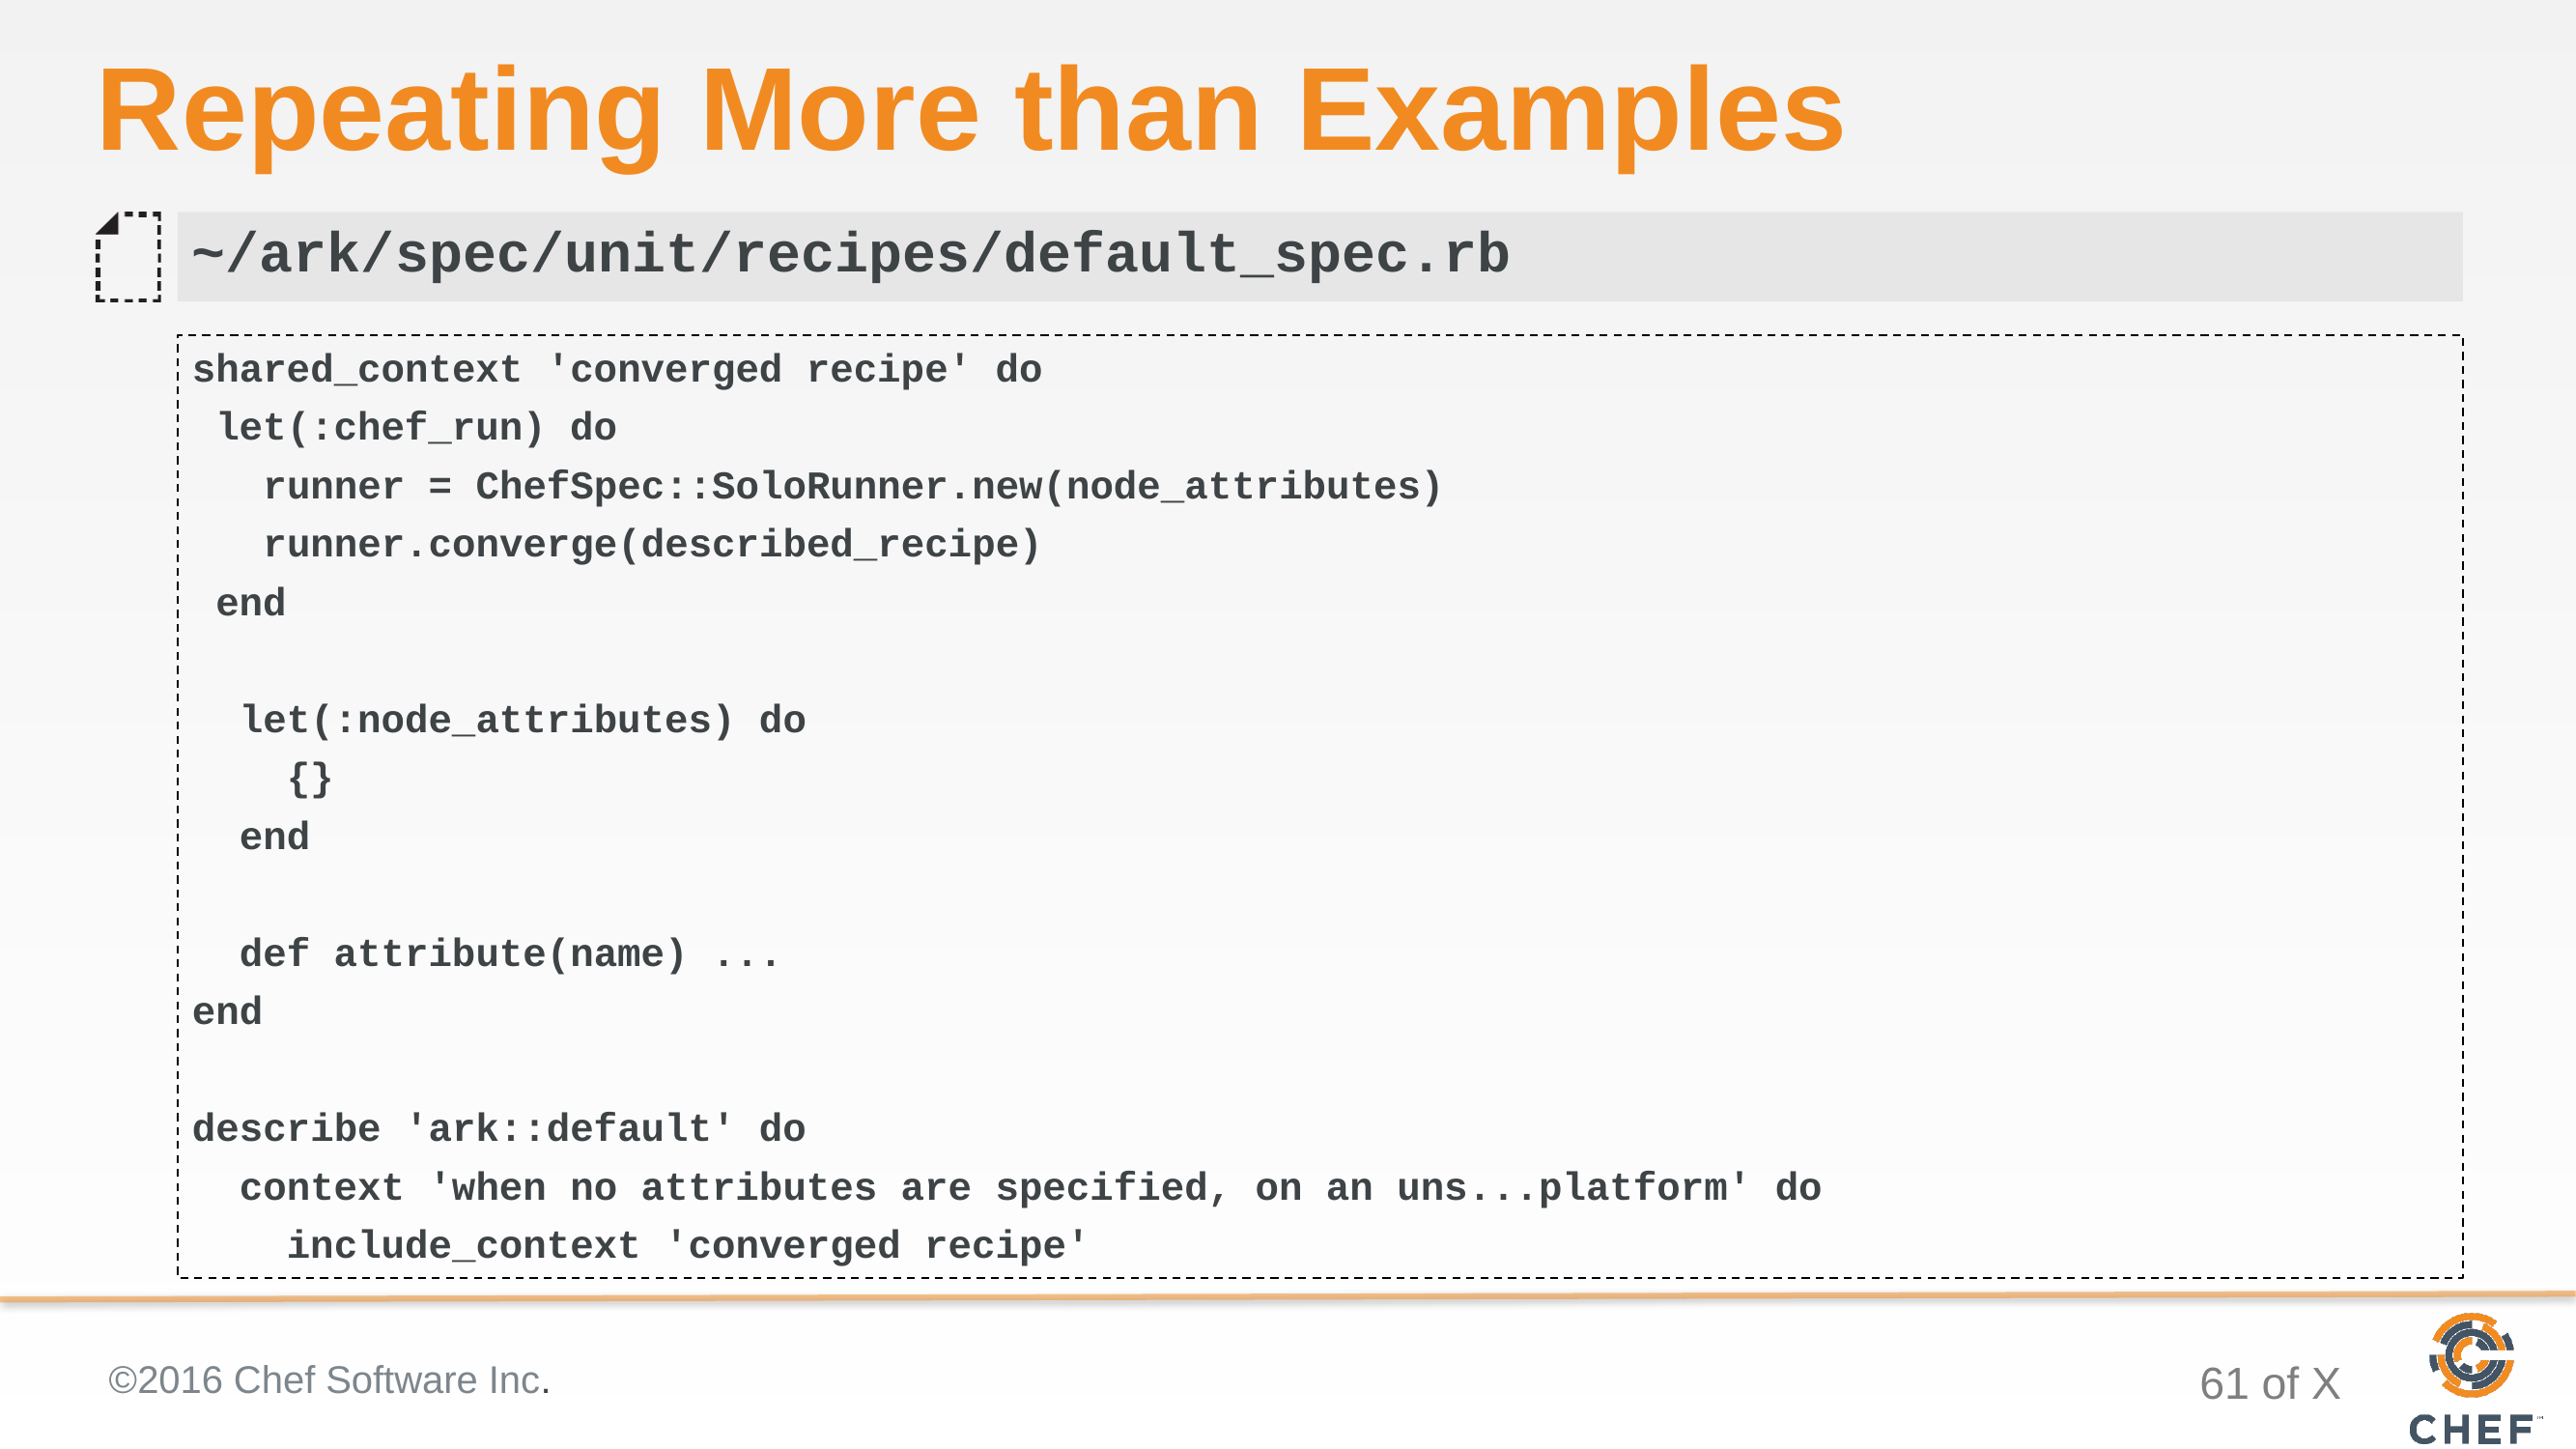

# Repeating More than Examples
~/ark/spec/unit/recipes/default_spec.rb

shared_context 'converged recipe' do
 let(:chef_run) do
   runner = ChefSpec::SoloRunner.new(node_attributes)
   runner.converge(described_recipe)
 end

  let(:node_attributes) do
    {}
  end

  def attribute(name) ...
end

describe 'ark::default' do
  context 'when no attributes are specified, on an uns...platform' do
    include_context 'converged recipe'